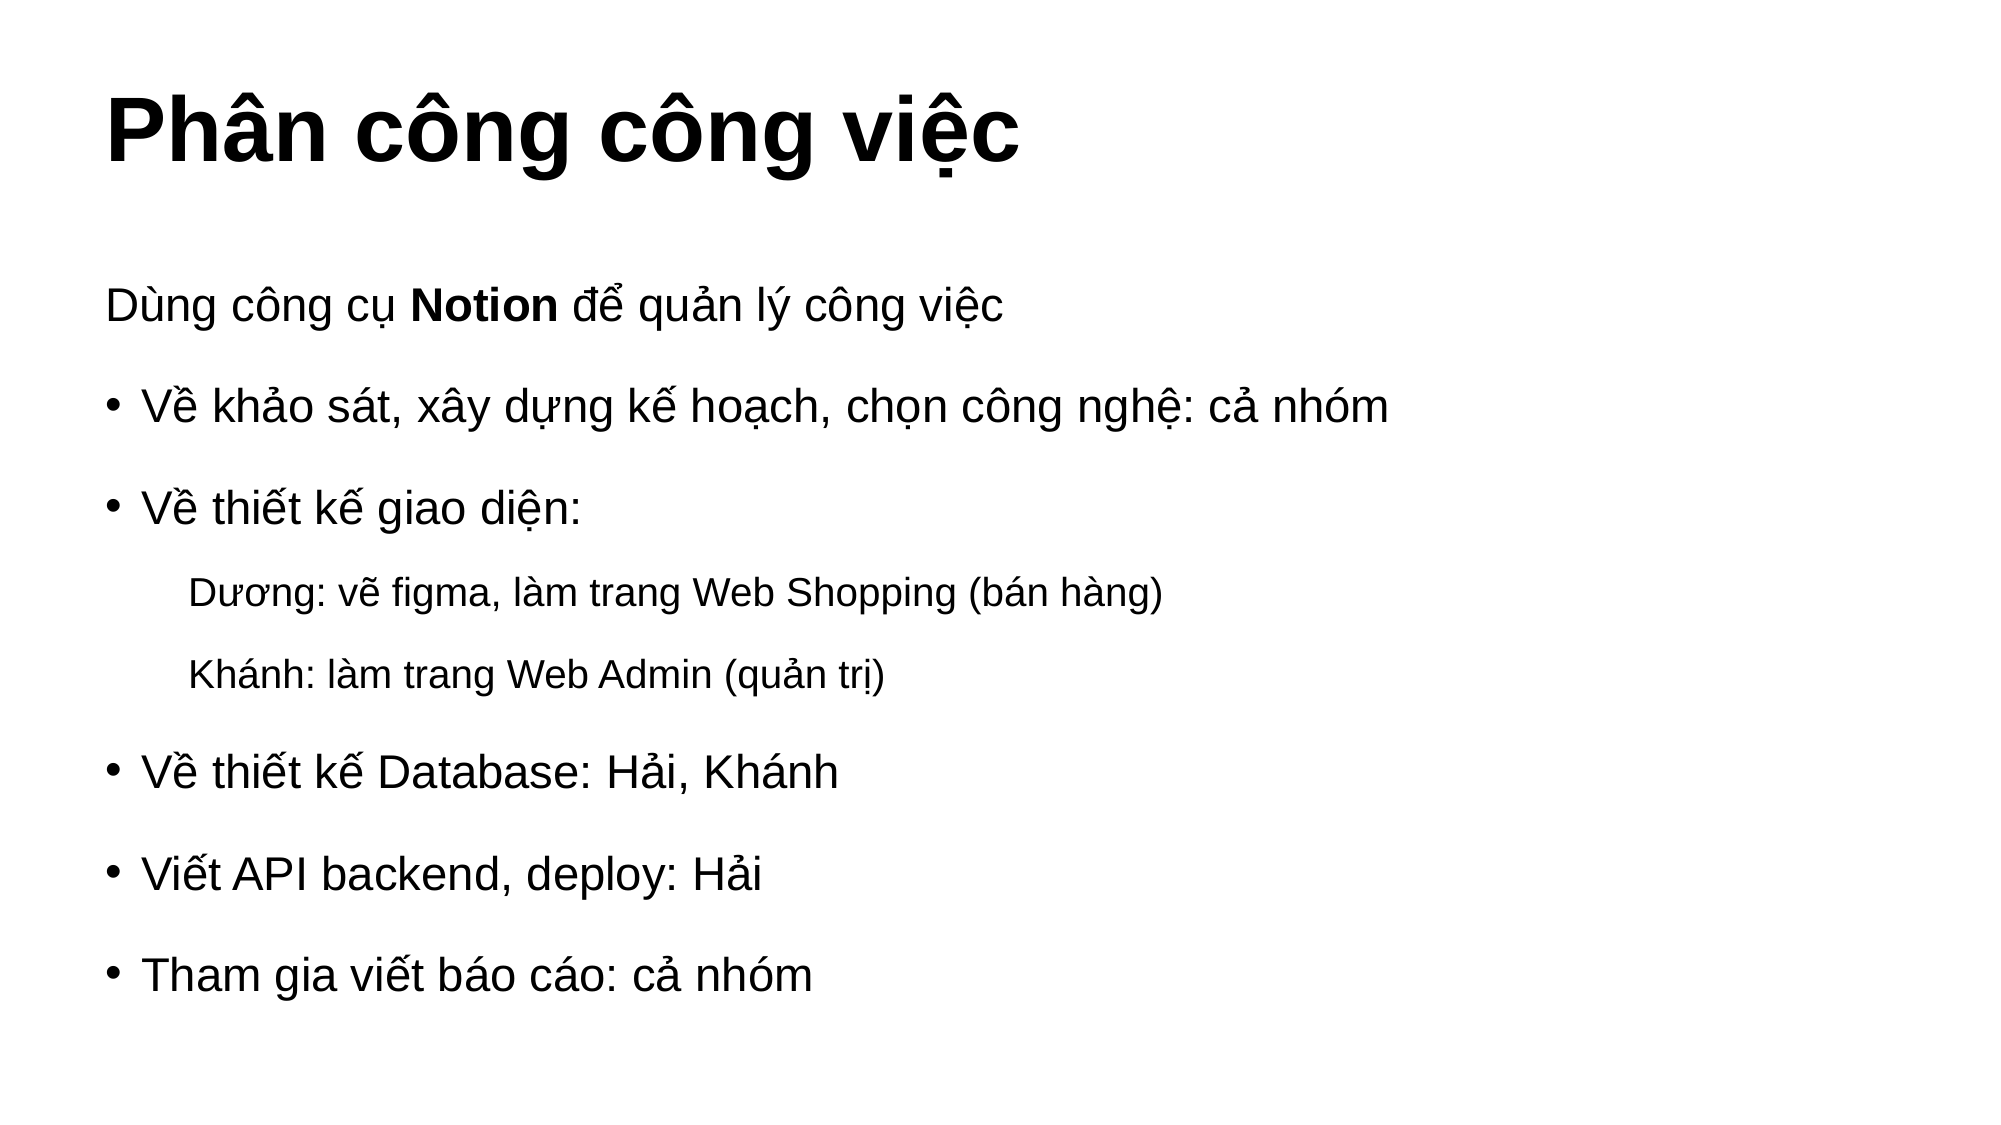

# Phân công công việc
Dùng công cụ Notion để quản lý công việc
Về khảo sát, xây dựng kế hoạch, chọn công nghệ: cả nhóm
Về thiết kế giao diện:
 Dương: vẽ figma, làm trang Web Shopping (bán hàng)
 Khánh: làm trang Web Admin (quản trị)
Về thiết kế Database: Hải, Khánh
Viết API backend, deploy: Hải
Tham gia viết báo cáo: cả nhóm